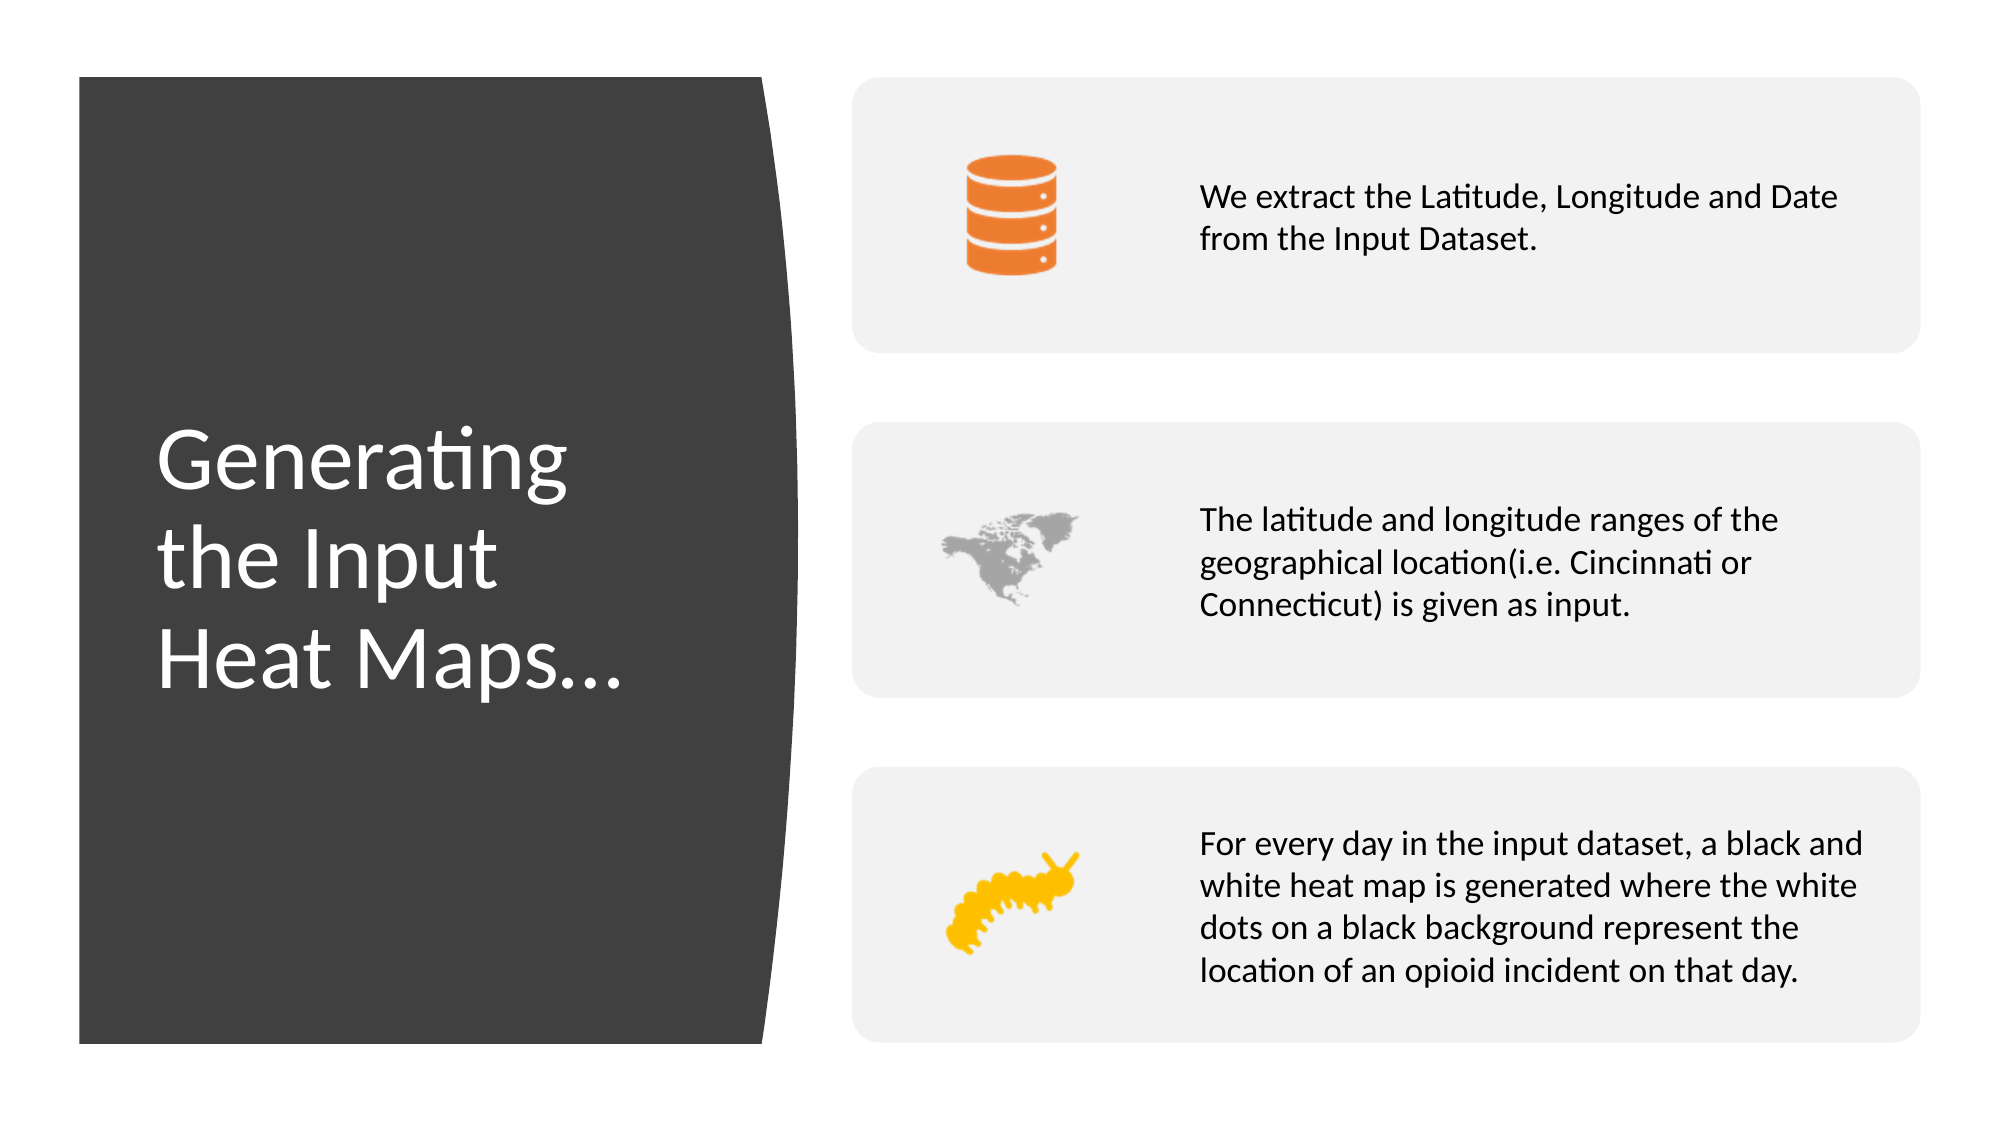

We extract the Latitude, Longitude and Date from the Input Dataset.
The latitude and longitude ranges of the geographical location(i.e. Cincinnati or Connecticut) is given as input.
For every day in the input dataset, a black and white heat map is generated where the white dots on a black background represent the location of an opioid incident on that day.

# Generating the Input Heat Maps…